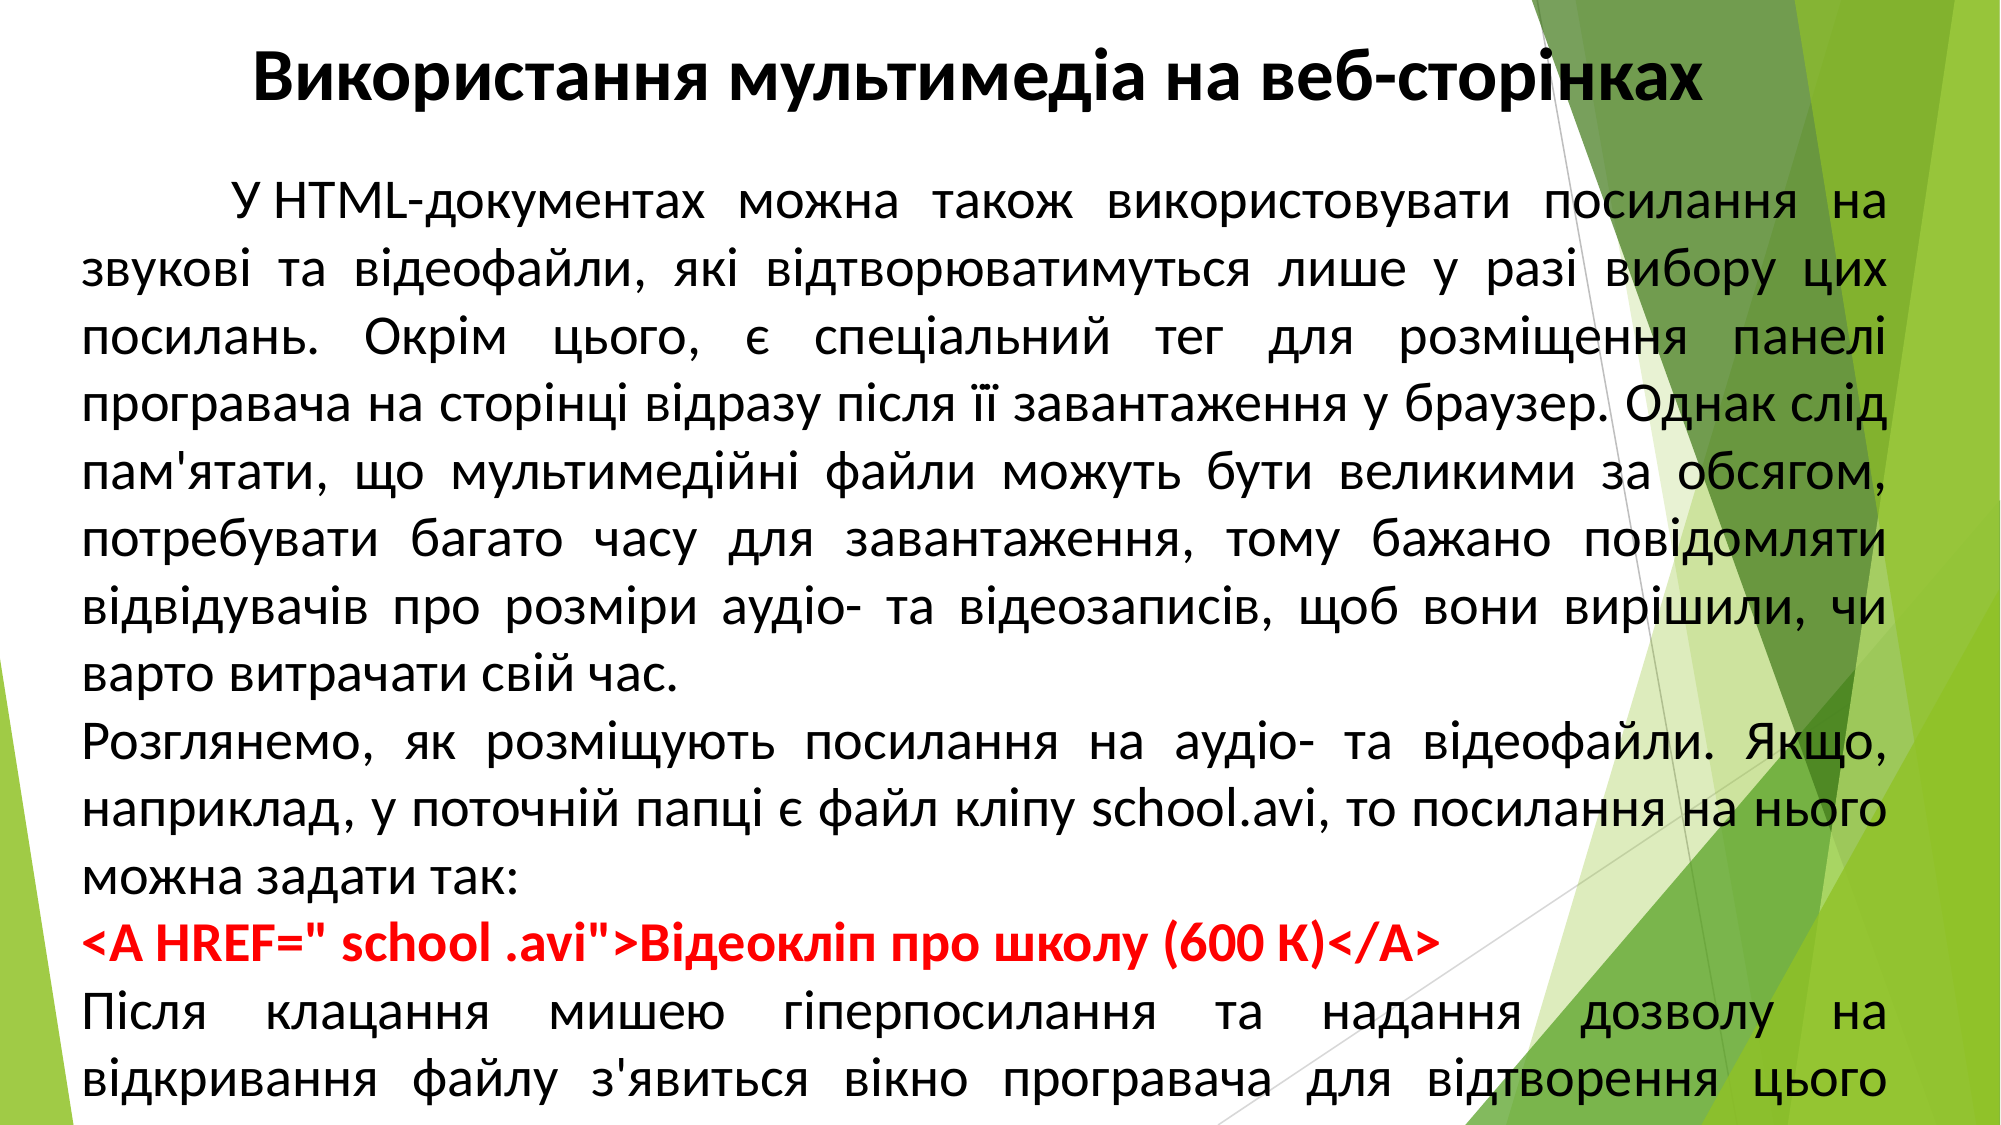

Використання мультимедіа на веб-сторінках
	У HTML-документах можна також використовувати посилання на звукові та відеофайли, які відтворюватимуться лише у разі вибору цих посилань. Окрім цього, є спеціальний тег для розміщення панелі програвача на сторінці відразу після її завантаження у браузер. Однак слід пам'ятати, що мультимедійні файли можуть бути великими за обсягом, потребувати багато часу для завантаження, тому бажано повідомляти відвідувачів про розміри аудіо- та відеозаписів, щоб вони вирішили, чи варто витрачати свій час.
Розглянемо, як розміщують посилання на аудіо- та відеофайли. Якщо, наприклад, у поточній папці є файл кліпу school.avi, то посилання на нього можна задати так:
<А HREF=" school .avi">Biдeoклiп про школу (600 К)</А>
Після клацання мишею гіперпосилання та надання дозволу на відкривання файлу з'явиться вікно програвача для відтворення цього відеокліпу.